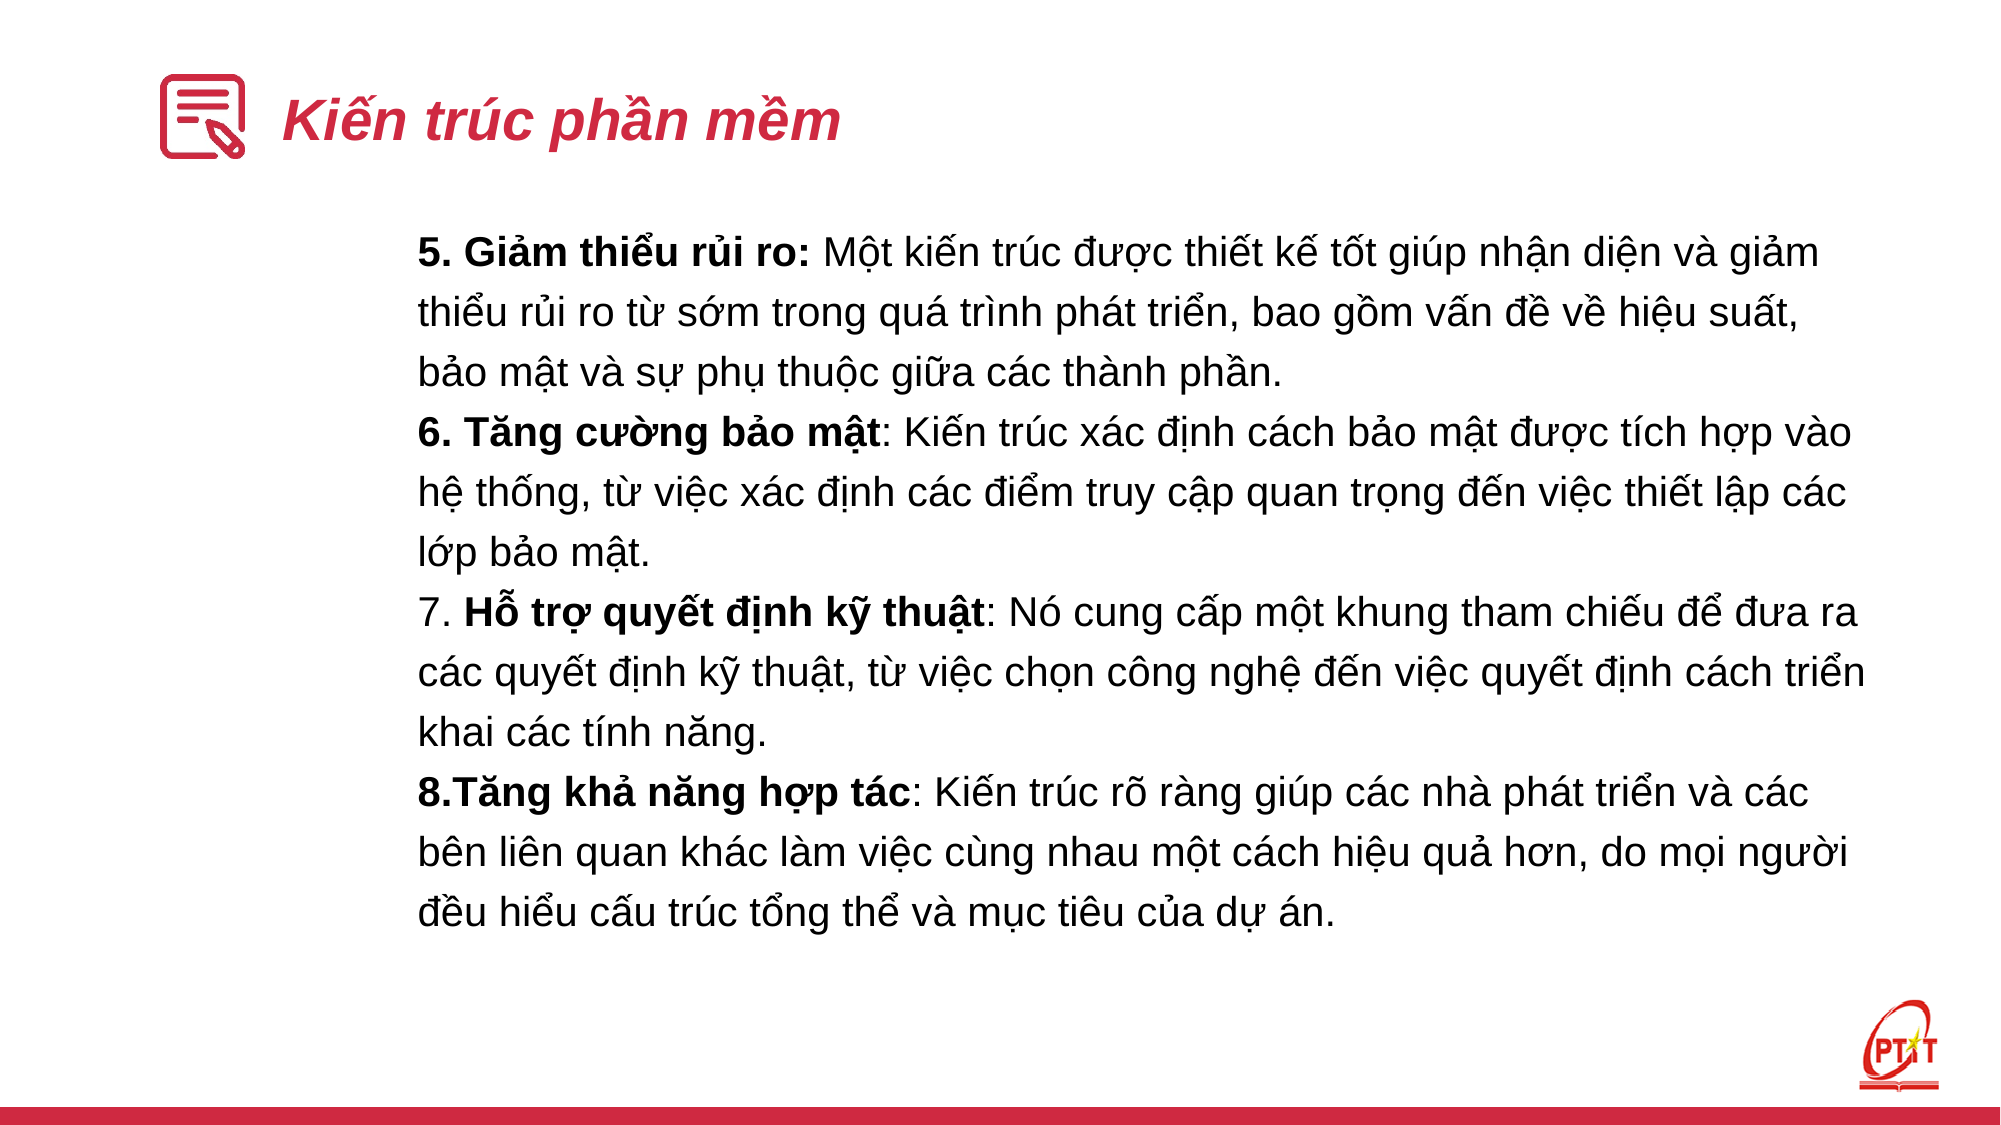

# Kiến trúc phần mềm
5. Giảm thiểu rủi ro: Một kiến trúc được thiết kế tốt giúp nhận diện và giảm thiểu rủi ro từ sớm trong quá trình phát triển, bao gồm vấn đề về hiệu suất, bảo mật và sự phụ thuộc giữa các thành phần.
6. Tăng cường bảo mật: Kiến trúc xác định cách bảo mật được tích hợp vào hệ thống, từ việc xác định các điểm truy cập quan trọng đến việc thiết lập các lớp bảo mật.
7. Hỗ trợ quyết định kỹ thuật: Nó cung cấp một khung tham chiếu để đưa ra các quyết định kỹ thuật, từ việc chọn công nghệ đến việc quyết định cách triển khai các tính năng.
8.Tăng khả năng hợp tác: Kiến trúc rõ ràng giúp các nhà phát triển và các bên liên quan khác làm việc cùng nhau một cách hiệu quả hơn, do mọi người đều hiểu cấu trúc tổng thể và mục tiêu của dự án.